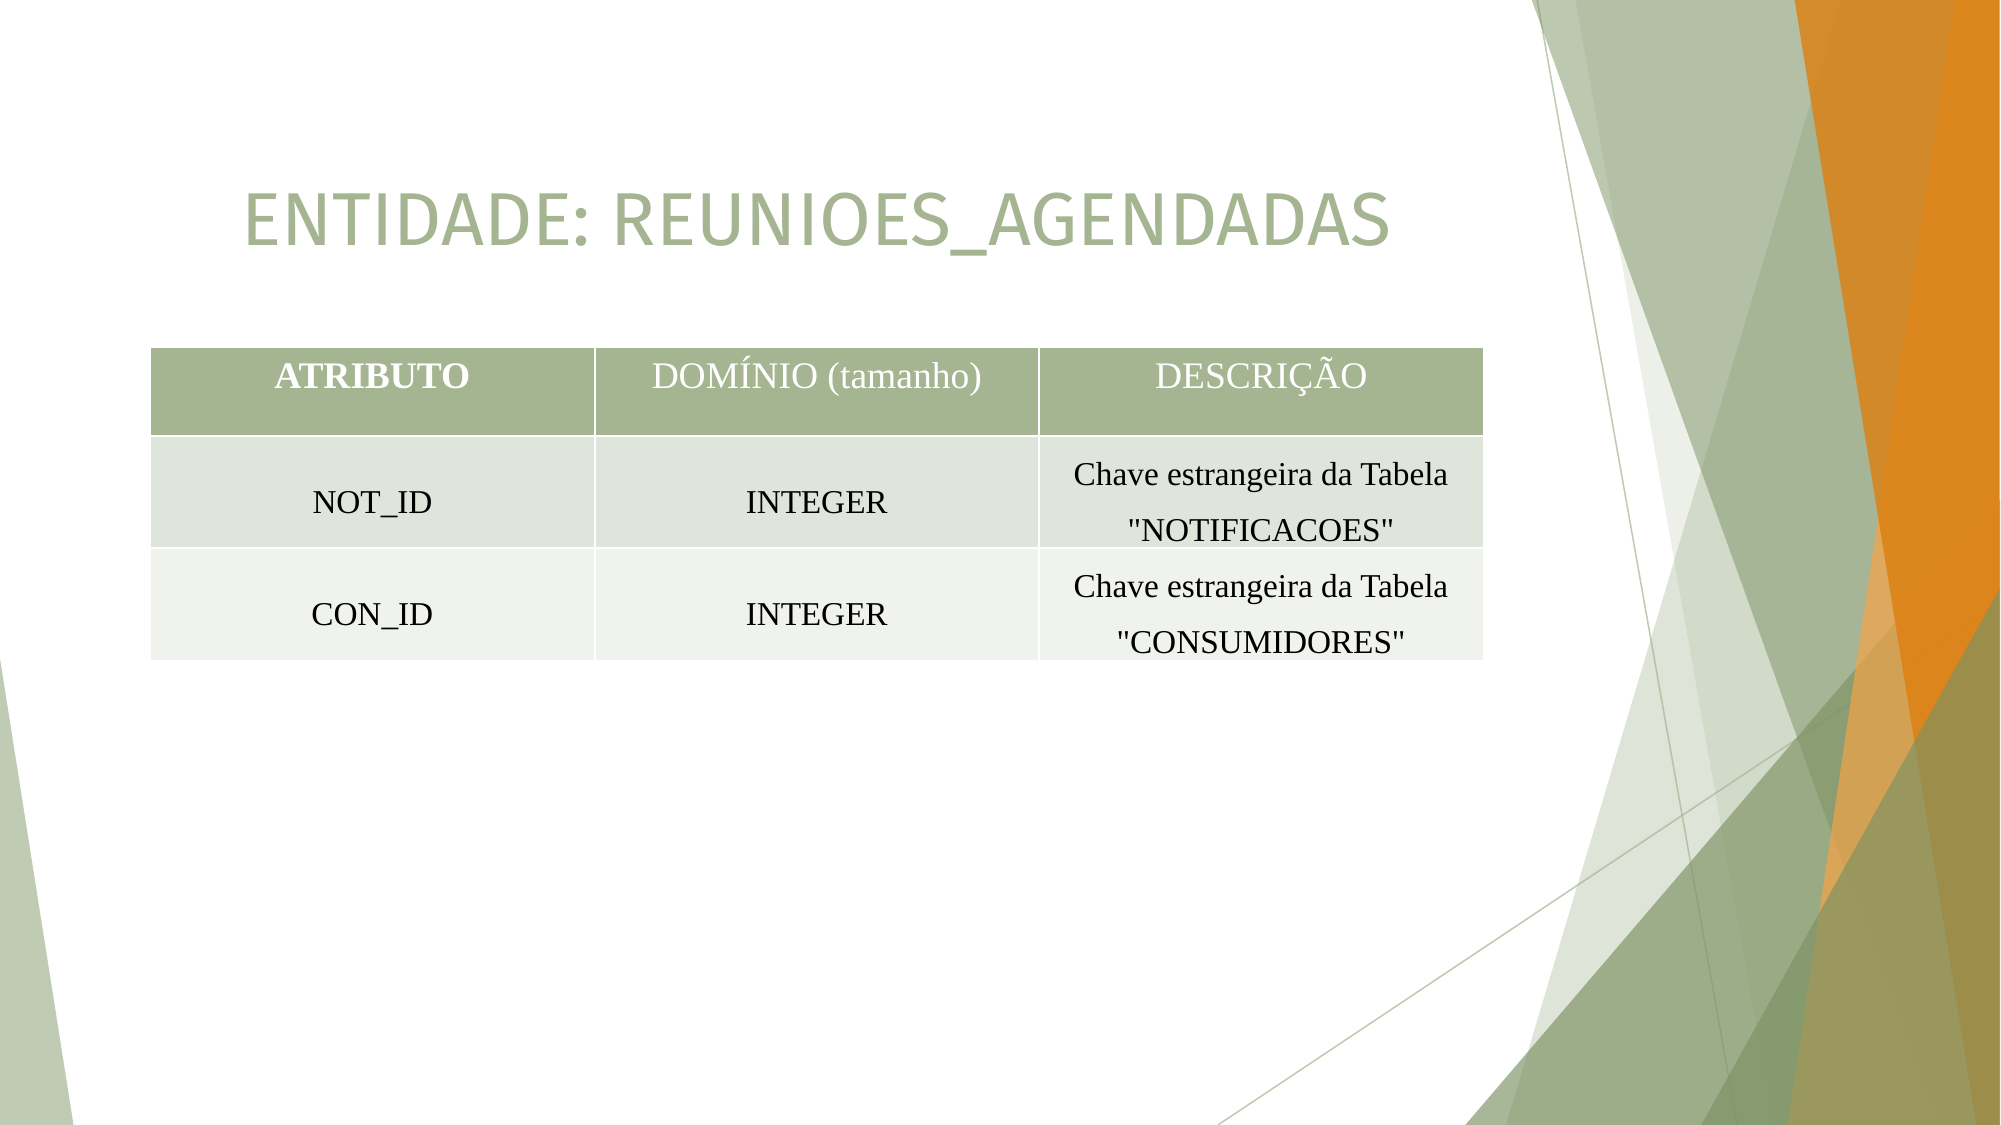

# ENTIDADE: REUNIOES_AGENDADAS
| ATRIBUTO | DOMÍNIO (tamanho) | DESCRIÇÃO |
| --- | --- | --- |
| NOT\_ID | INTEGER | Chave estrangeira da Tabela "NOTIFICACOES" |
| CON\_ID | INTEGER | Chave estrangeira da Tabela "CONSUMIDORES" |